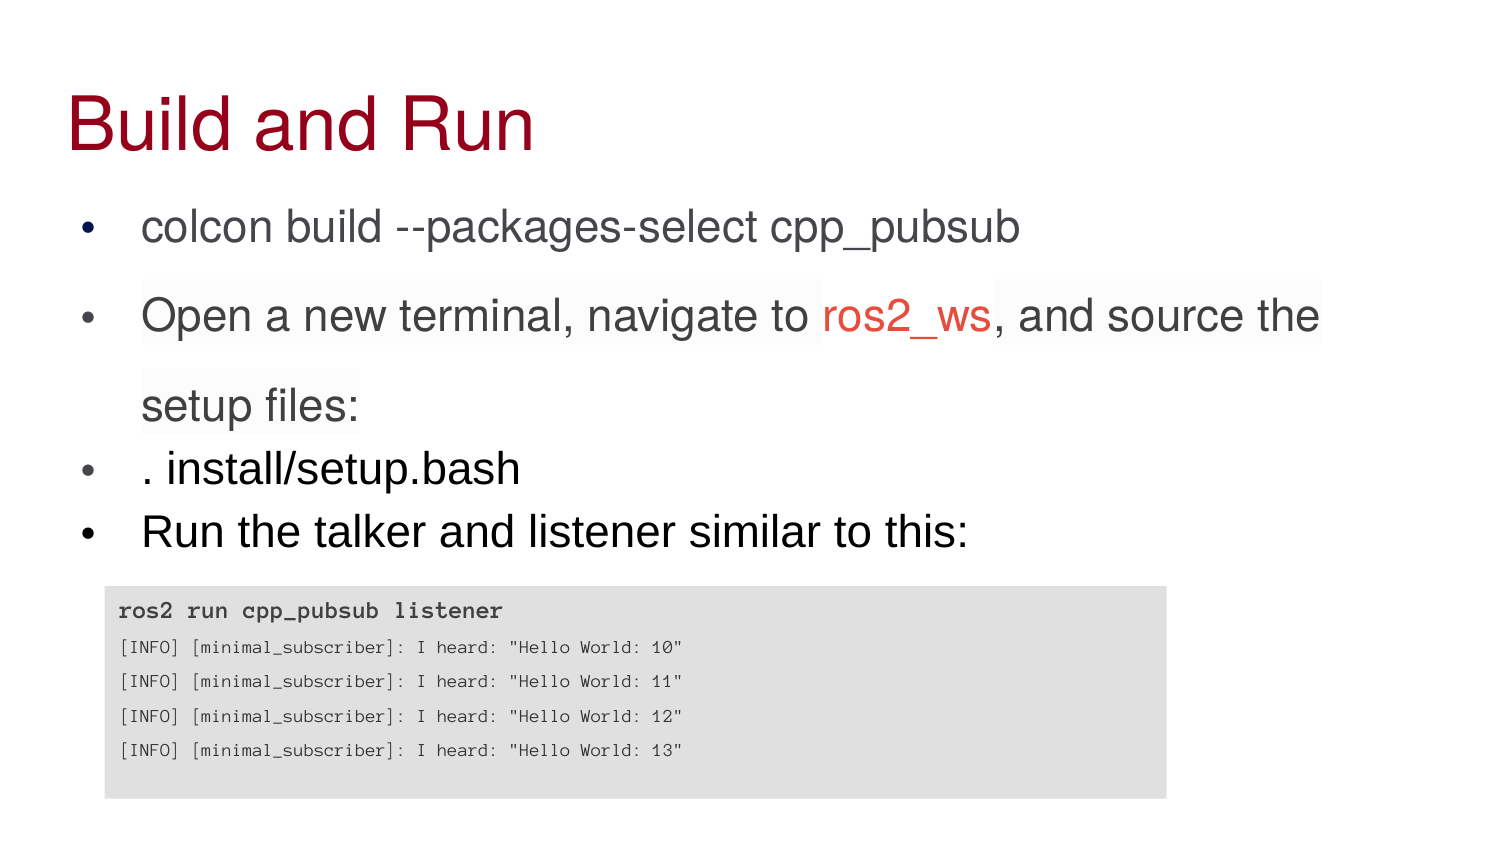

Build and Run
colcon build --packages-select cpp_pubsub
Open a new terminal, navigate to ros2_ws, and source the setup files:
. install/setup.bash
Run the talker and listener similar to this:
ros2 run cpp_pubsub listener
[INFO] [minimal_subscriber]: I heard: "Hello World: 10"
[INFO] [minimal_subscriber]: I heard: "Hello World: 11"
[INFO] [minimal_subscriber]: I heard: "Hello World: 12"
[INFO] [minimal_subscriber]: I heard: "Hello World: 13"